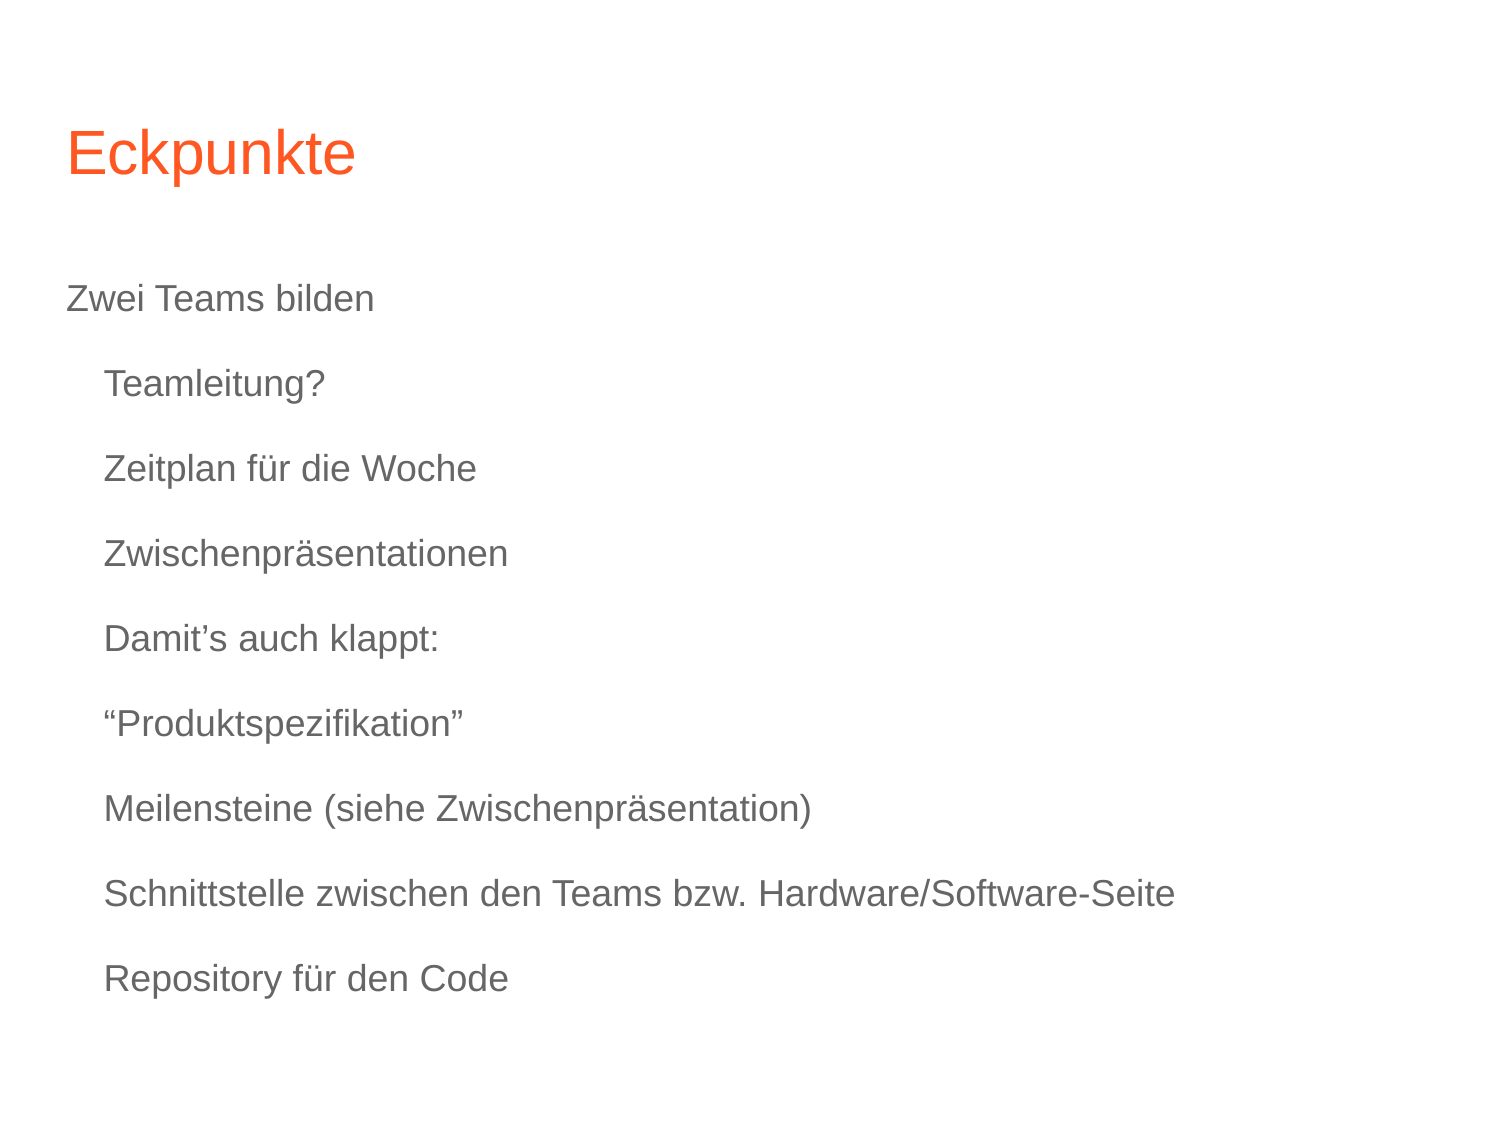

# Eckpunkte
Zwei Teams bilden
Teamleitung?
Zeitplan für die Woche
Zwischenpräsentationen
Damit’s auch klappt:
“Produktspezifikation”
Meilensteine (siehe Zwischenpräsentation)
Schnittstelle zwischen den Teams bzw. Hardware/Software-Seite
Repository für den Code